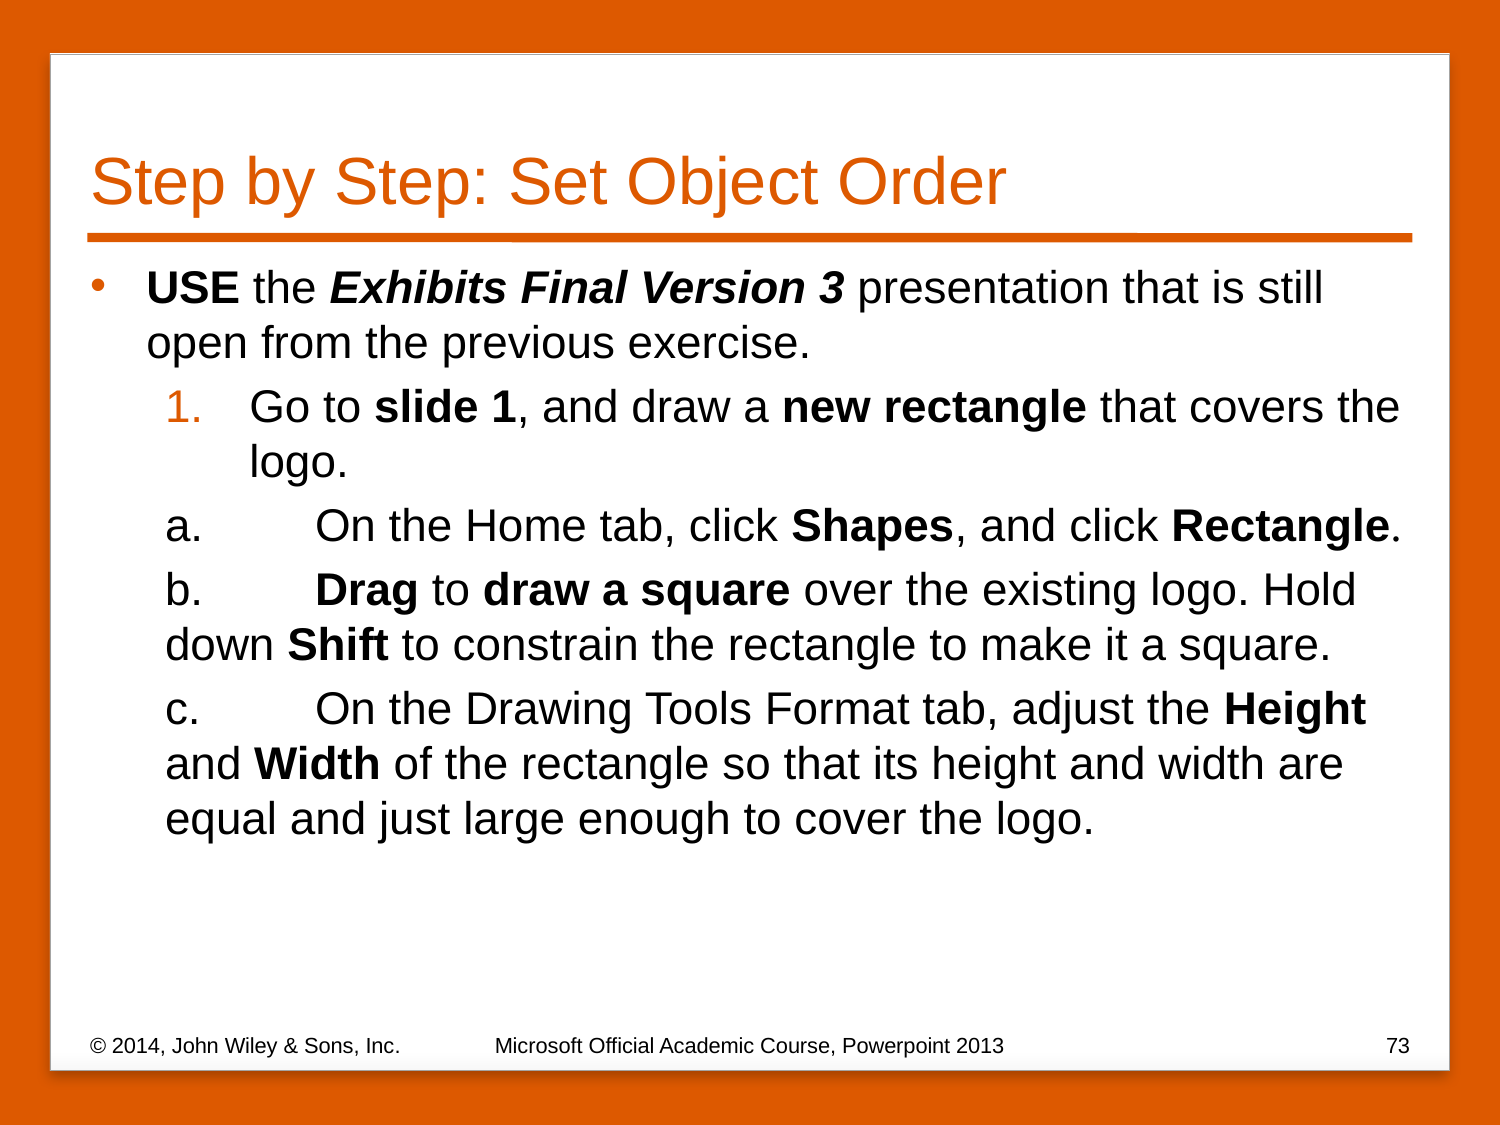

# Step by Step: Set Object Order
USE the Exhibits Final Version 3 presentation that is still open from the previous exercise.
Go to slide 1, and draw a new rectangle that covers the logo.
a.	On the Home tab, click Shapes, and click Rectangle.
b.	Drag to draw a square over the existing logo. Hold down Shift to constrain the rectangle to make it a square.
c.	On the Drawing Tools Format tab, adjust the Height and Width of the rectangle so that its height and width are equal and just large enough to cover the logo.
© 2014, John Wiley & Sons, Inc.
Microsoft Official Academic Course, Powerpoint 2013
73